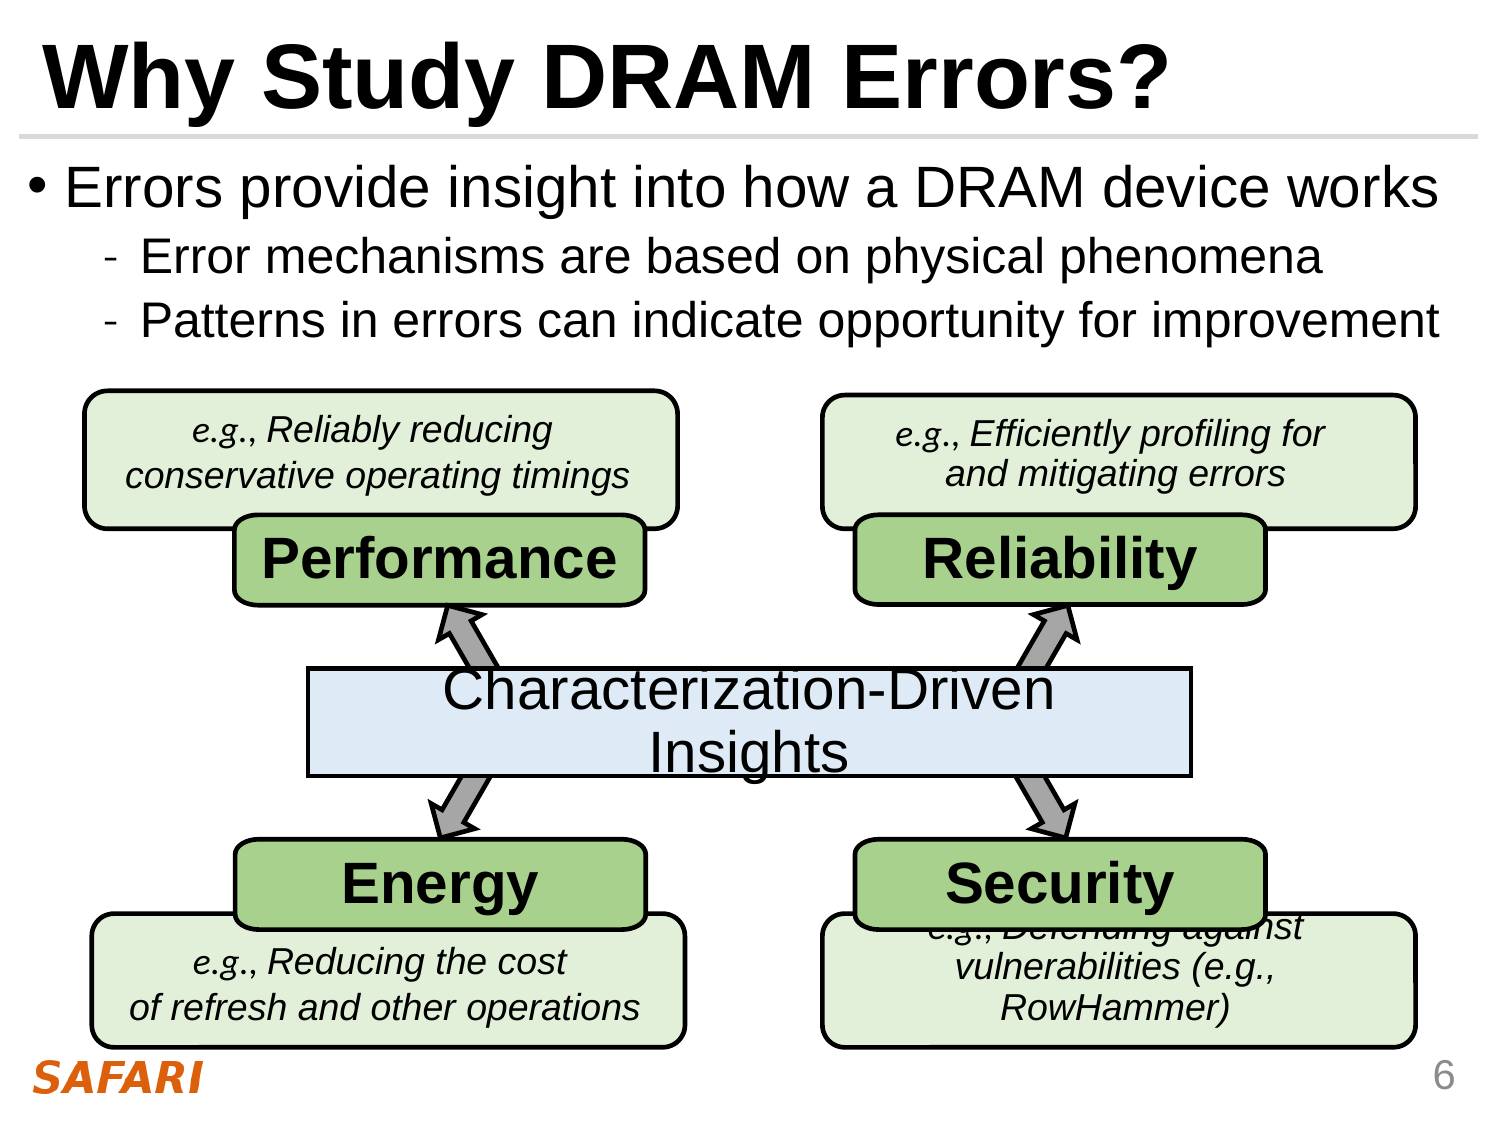

# Why Study DRAM Errors?
Errors provide insight into how a DRAM device works
Error mechanisms are based on physical phenomena
Patterns in errors can indicate opportunity for improvement
e.g., Reliably reducing
conservative operating timings
Performance

e.g., Efficiently profiling for
and mitigating errors
Reliability

Characterization-Driven Insights

Security
e.g., Defending against
vulnerabilities (e.g., RowHammer)

Energy
e.g., Reducing the cost
of refresh and other operations